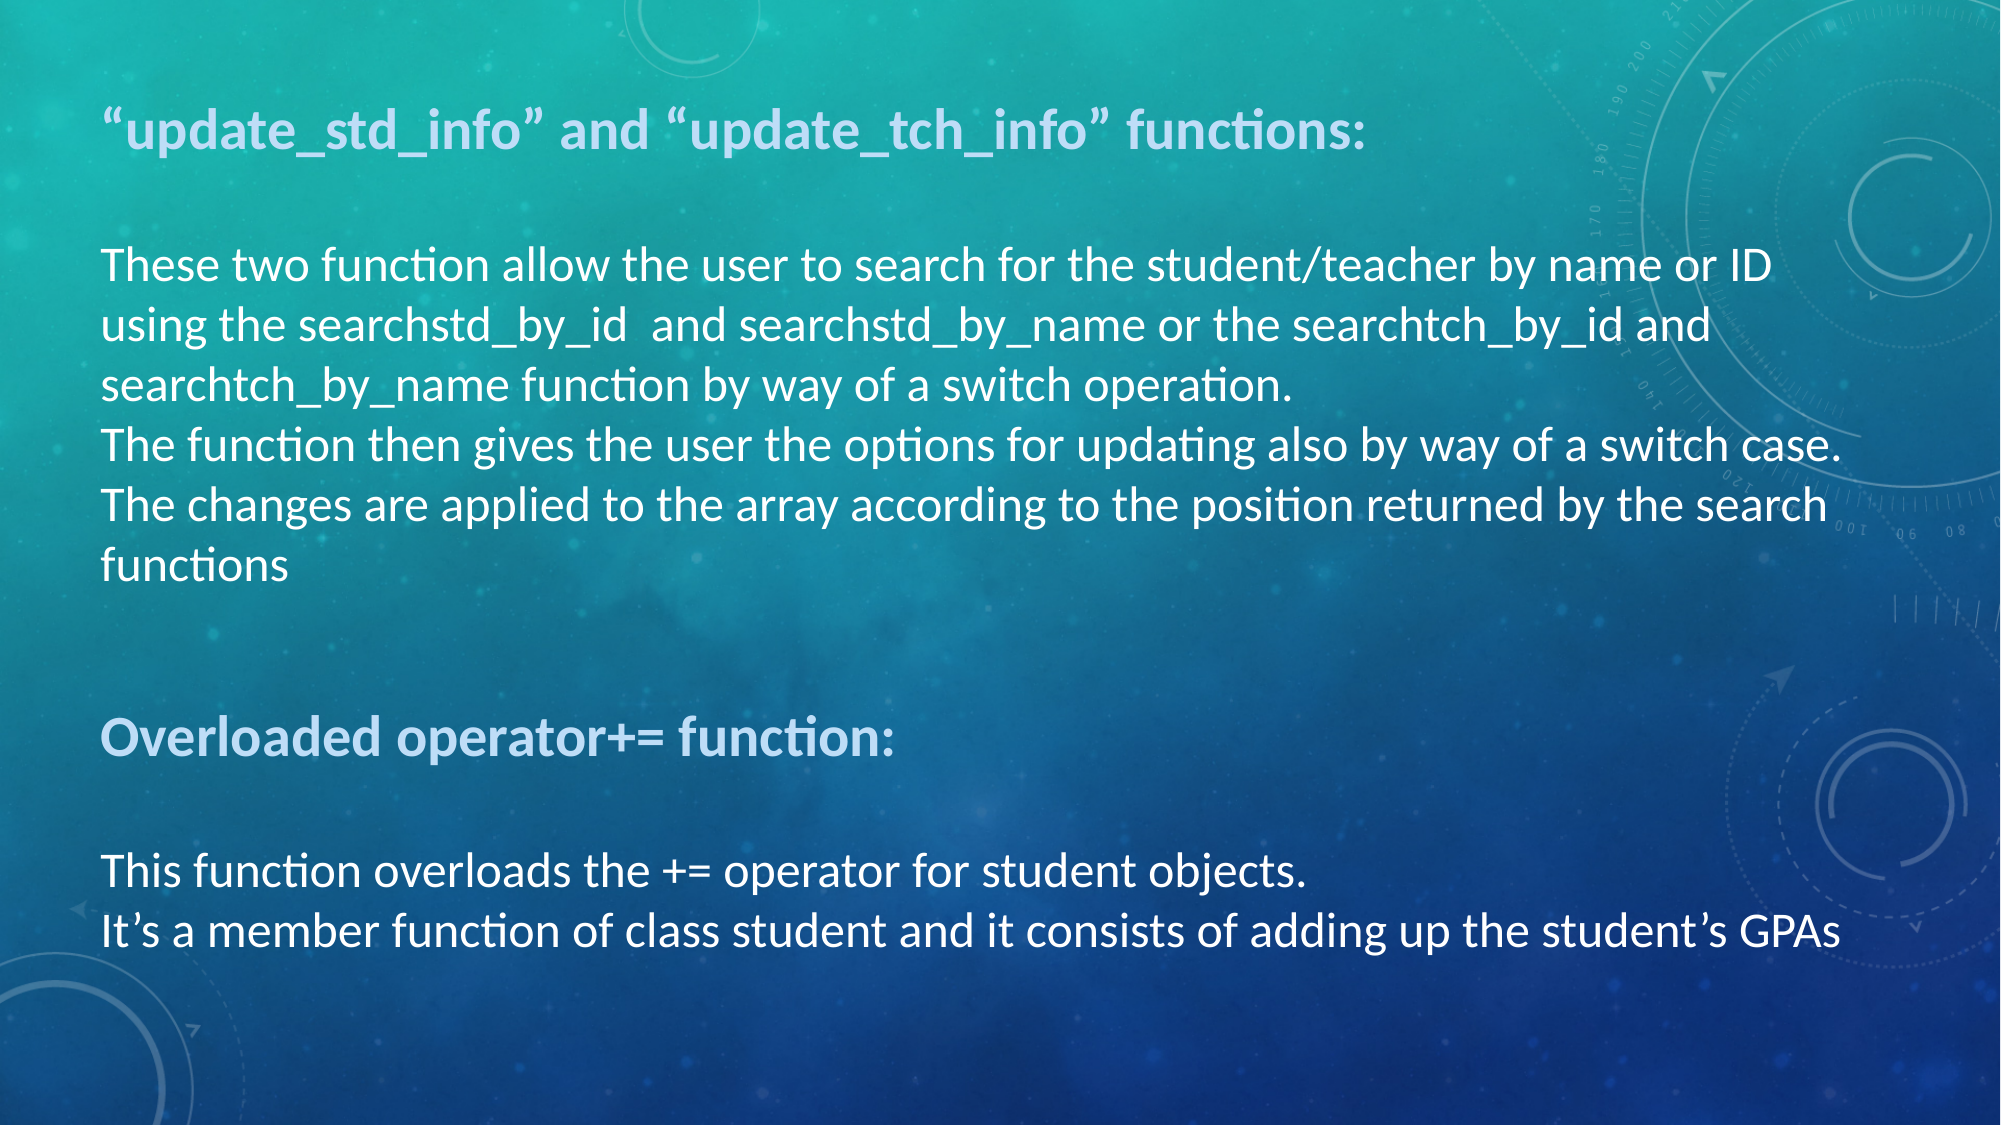

“update_std_info” and “update_tch_info” functions:

These two function allow the user to search for the student/teacher by name or ID using the searchstd_by_id  and searchstd_by_name or the searchtch_by_id and searchtch_by_name function by way of a switch operation.
The function then gives the user the options for updating also by way of a switch case.
The changes are applied to the array according to the position returned by the search functions
Overloaded operator+= function:

This function overloads the += operator for student objects.
It’s a member function of class student and it consists of adding up the student’s GPAs